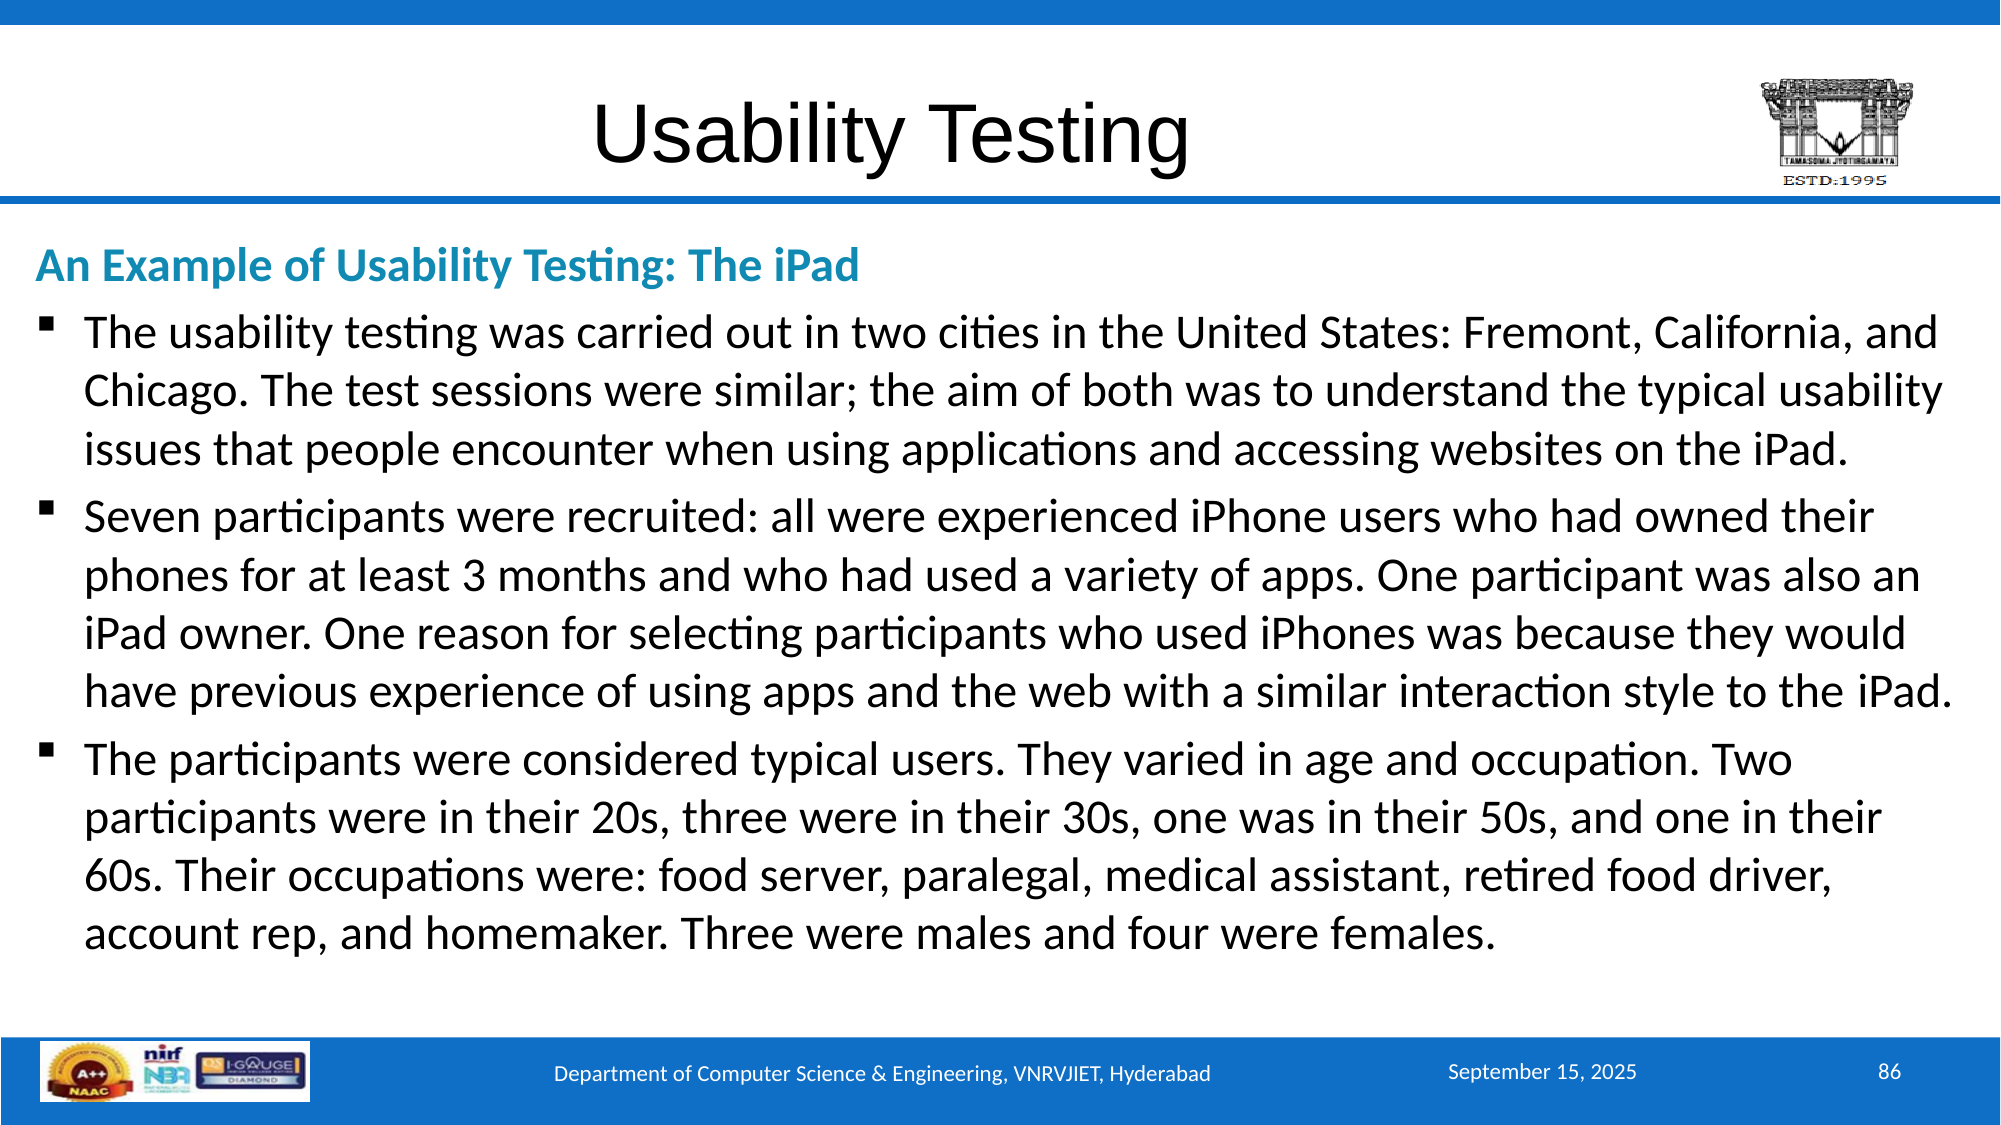

# Usability Testing
An Example of Usability Testing: The iPad
The usability testing was carried out in two cities in the United States: Fremont, California, and Chicago. The test sessions were similar; the aim of both was to understand the typical usability issues that people encounter when using applications and accessing websites on the iPad.
Seven participants were recruited: all were experienced iPhone users who had owned their phones for at least 3 months and who had used a variety of apps. One participant was also an iPad owner. One reason for selecting participants who used iPhones was because they would have previous experience of using apps and the web with a similar interaction style to the iPad.
The participants were considered typical users. They varied in age and occupation. Two participants were in their 20s, three were in their 30s, one was in their 50s, and one in their 60s. Their occupations were: food server, paralegal, medical assistant, retired food driver, account rep, and homemaker. Three were males and four were females.
September 15, 2025
86
Department of Computer Science & Engineering, VNRVJIET, Hyderabad